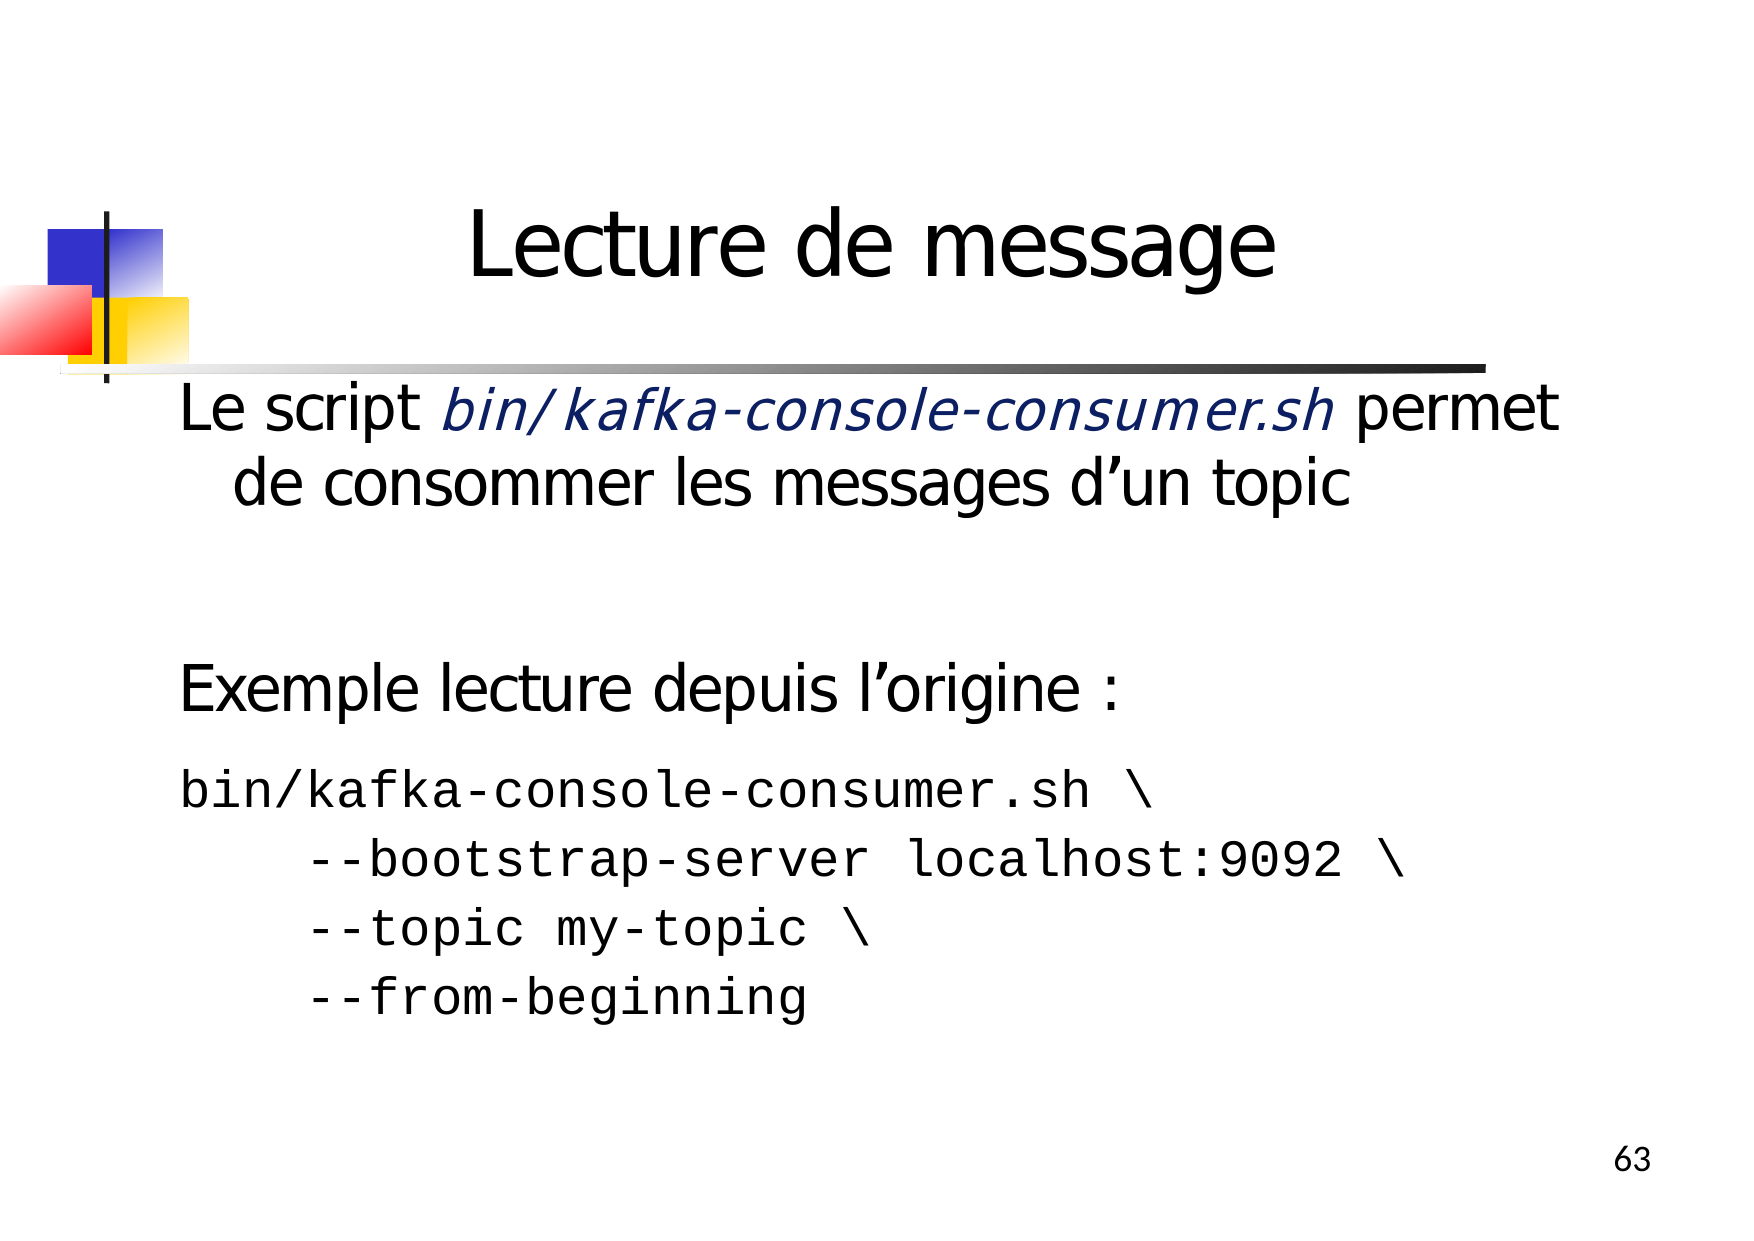

Lecture de message
Le script bin/kafka-console-consumer.sh permet de consommer les messages d’un topic

Exemple lecture depuis l’origine :
bin/kafka-console-consumer.sh \
    --bootstrap-server localhost:9092 \
    --topic my-topic \
    --from-beginning